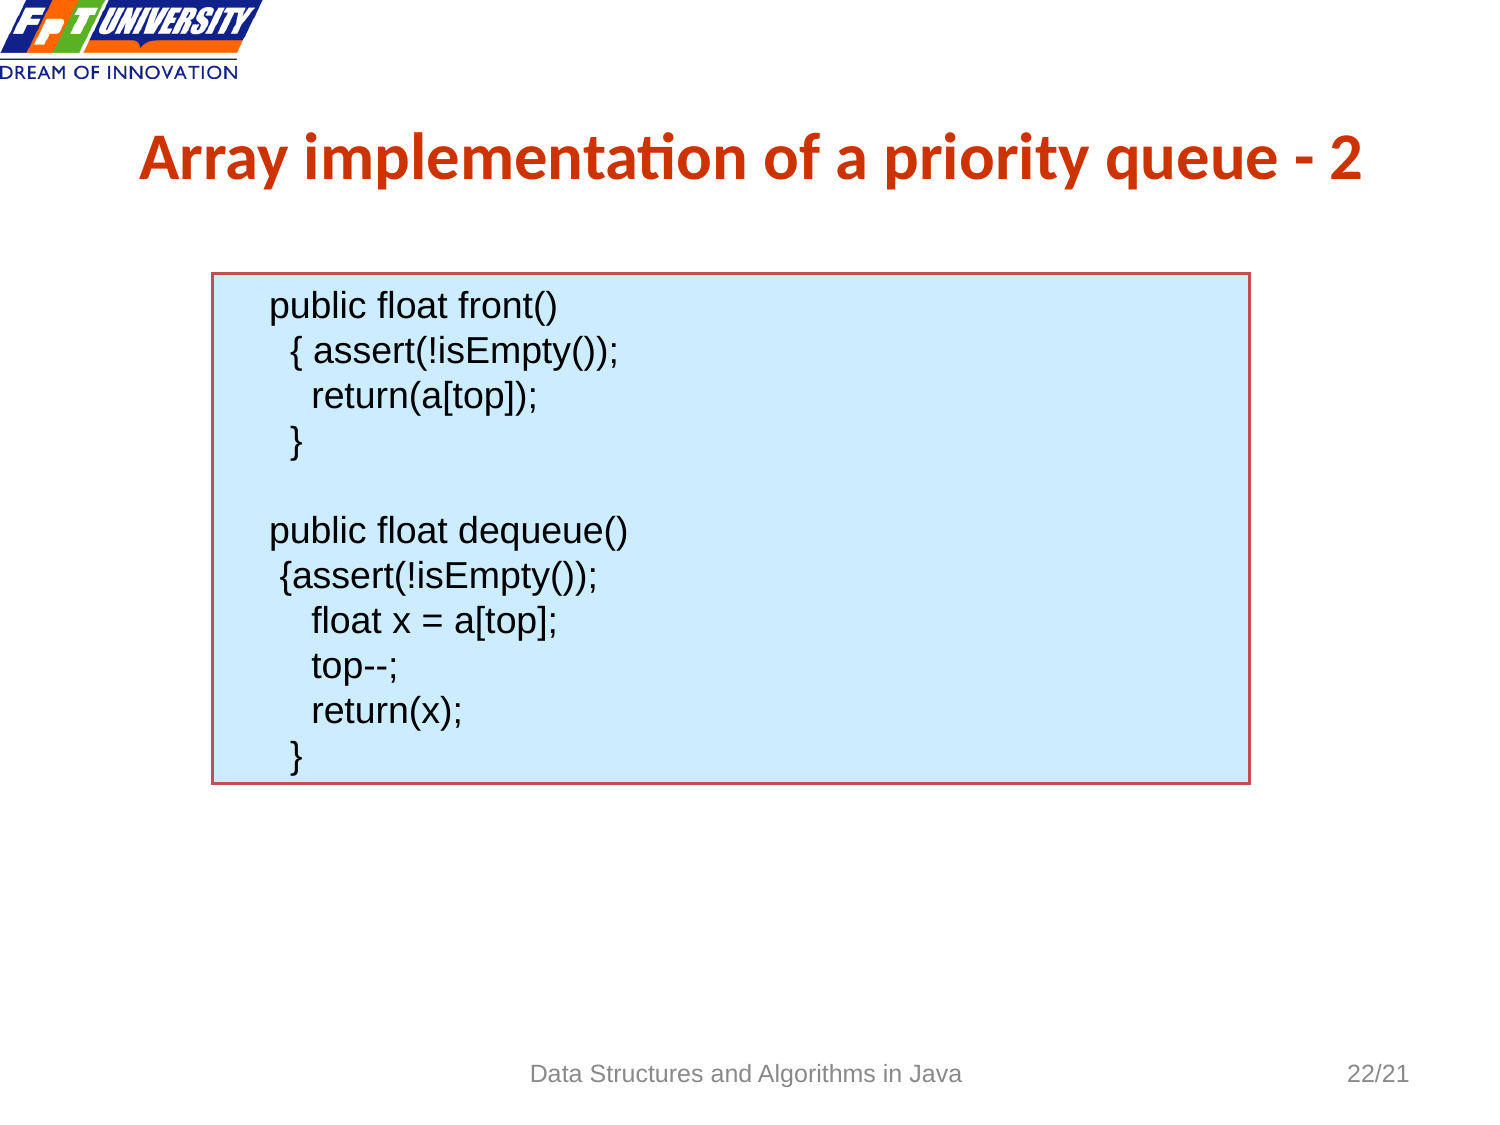

# Array implementation of a priority queue - 2
 22
    public float front()
      { assert(!isEmpty());
        return(a[top]);
      }

    public float dequeue()
     {assert(!isEmpty());
        float x = a[top];
        top--;
        return(x);
      }
Data Structures and Algorithms in Java
22/21